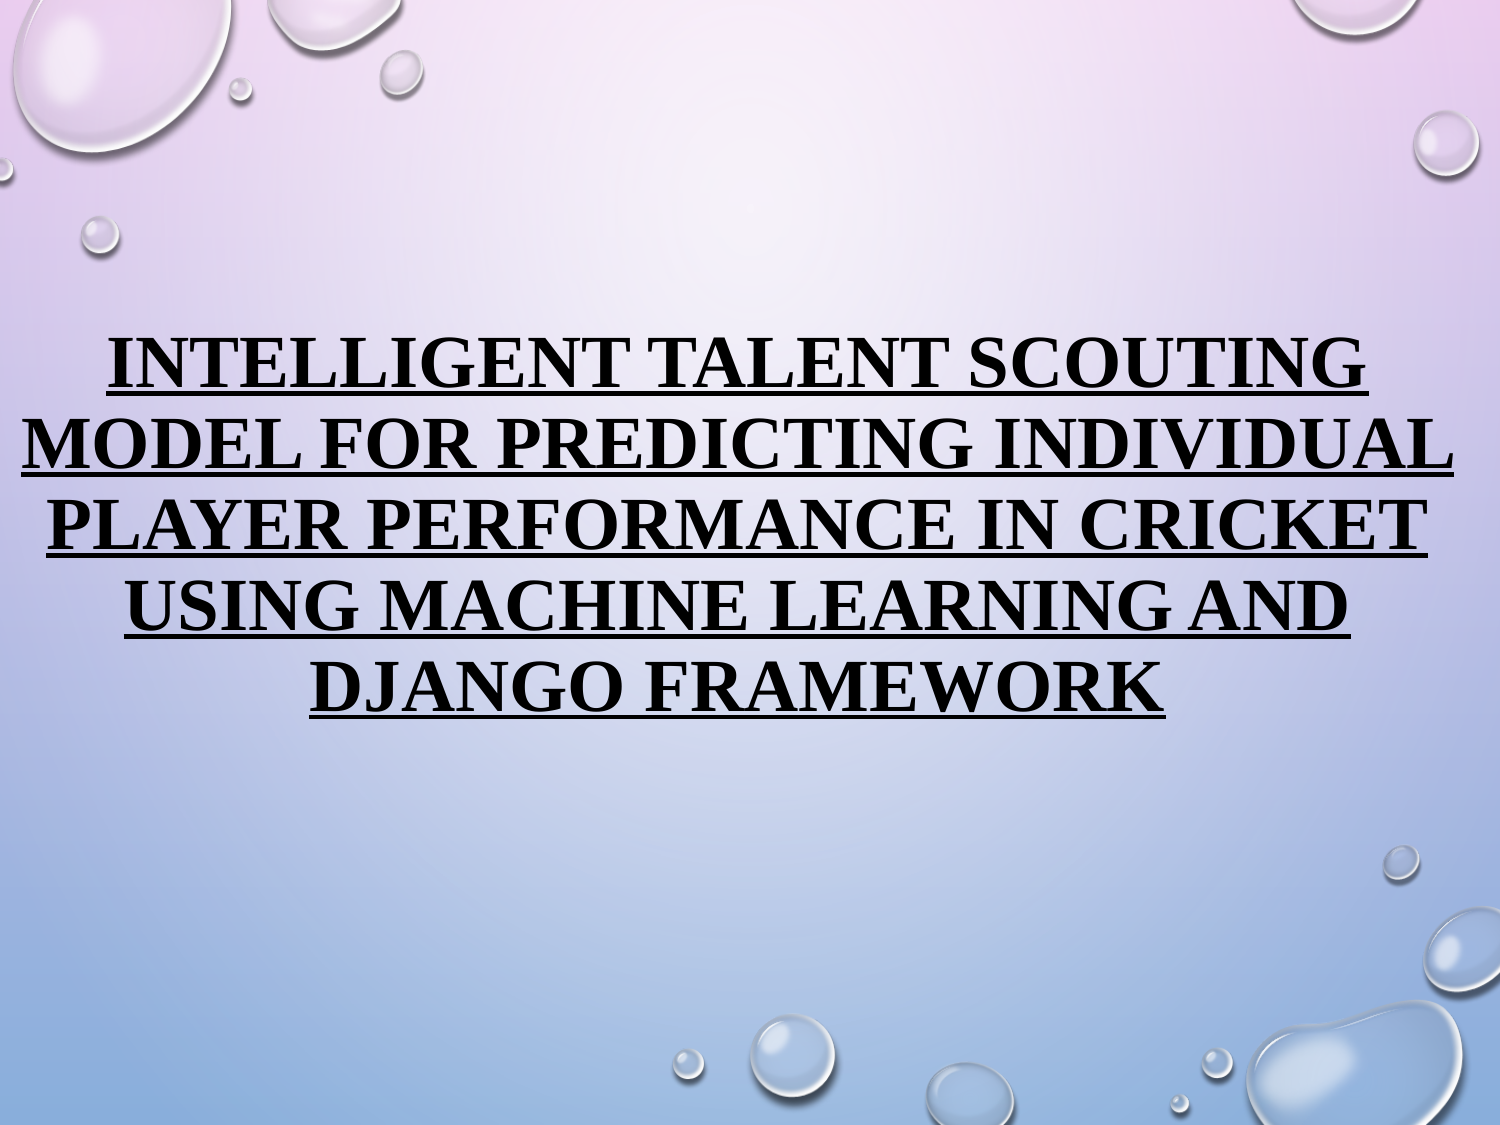

# INTELLIGENT TALENT SCOUTING MODEL FOR PREDICTING INDIVIDUAL PLAYER PERFORMANCE IN CRICKET USING MACHINE LEARNING AND DJANGO FRAMEWORK